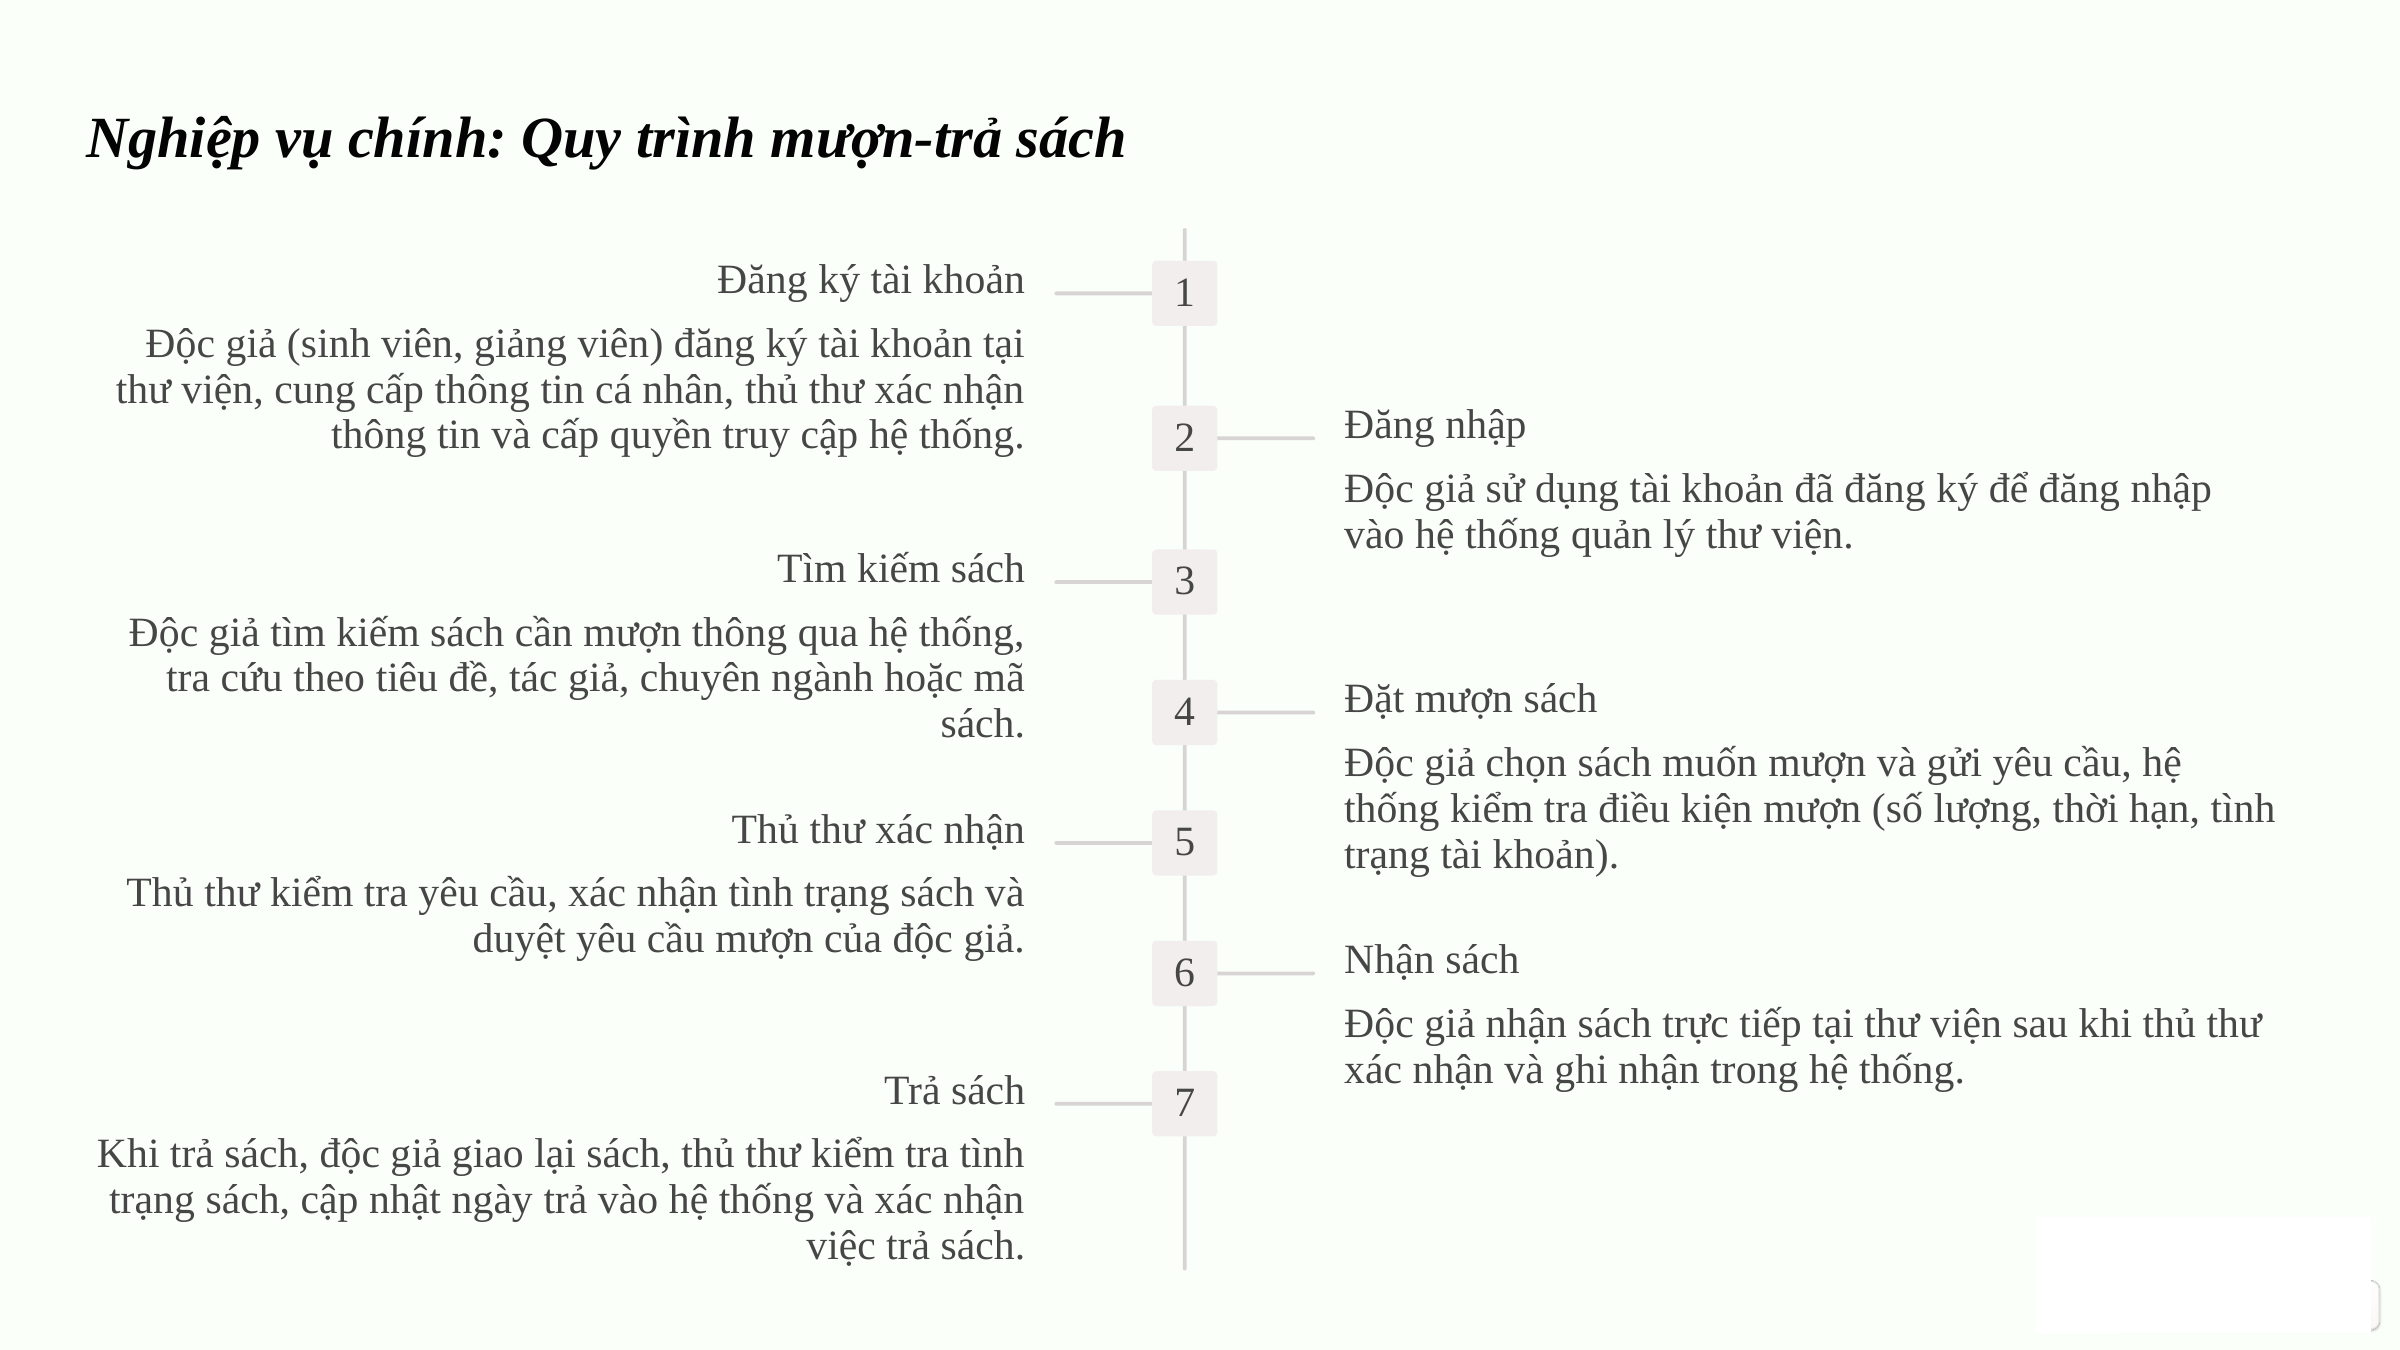

Nghiệp vụ chính: Quy trình mượn-trả sách

Đăng ký tài khoản

1

Độc giả (sinh viên, giảng viên) đăng ký tài khoản tại thư viện, cung cấp thông tin cá nhân, thủ thư xác nhận thông tin và cấp quyền truy cập hệ thống.
Đăng nhập

2

Độc giả sử dụng tài khoản đã đăng ký để đăng nhập vào hệ thống quản lý thư viện.
Tìm kiếm sách

3

Độc giả tìm kiếm sách cần mượn thông qua hệ thống, tra cứu theo tiêu đề, tác giả, chuyên ngành hoặc mã sách.
Đặt mượn sách

4

Độc giả chọn sách muốn mượn và gửi yêu cầu, hệ thống kiểm tra điều kiện mượn (số lượng, thời hạn, tình trạng tài khoản).
Thủ thư xác nhận

5

Thủ thư kiểm tra yêu cầu, xác nhận tình trạng sách và duyệt yêu cầu mượn của độc giả.
Nhận sách

6

Độc giả nhận sách trực tiếp tại thư viện sau khi thủ thư xác nhận và ghi nhận trong hệ thống.
Trả sách

7

Khi trả sách, độc giả giao lại sách, thủ thư kiểm tra tình trạng sách, cập nhật ngày trả vào hệ thống và xác nhận việc trả sách.